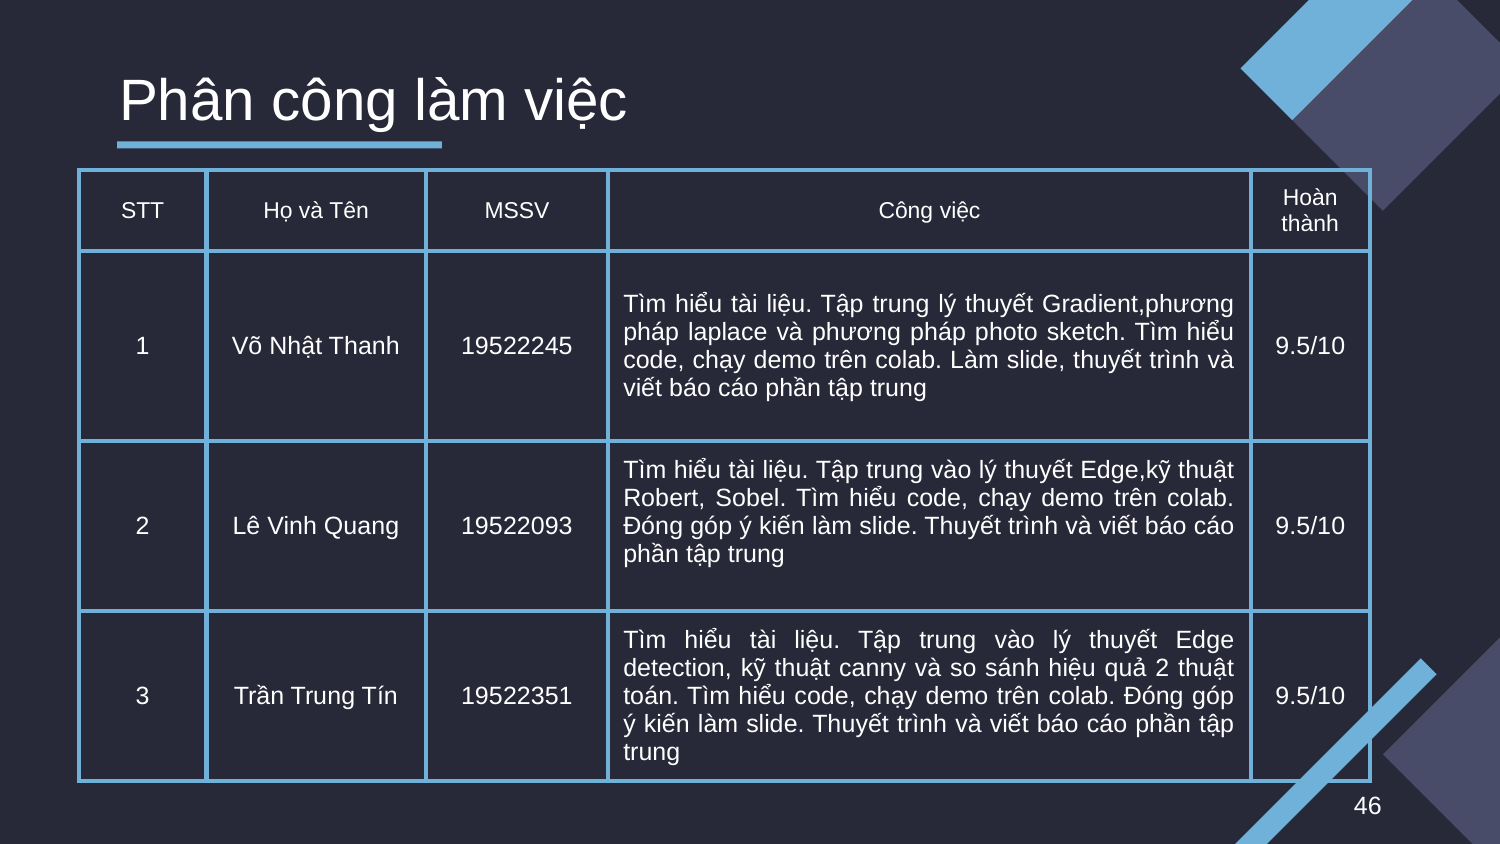

# Phân công làm việc
| STT | Họ và Tên | MSSV | Công việc | Hoàn thành |
| --- | --- | --- | --- | --- |
| 1 | Võ Nhật Thanh | 19522245 | Tìm hiểu tài liệu. Tập trung lý thuyết Gradient,phương pháp laplace và phương pháp photo sketch. Tìm hiểu code, chạy demo trên colab. Làm slide, thuyết trình và viết báo cáo phần tập trung | 9.5/10 |
| 2 | Lê Vinh Quang | 19522093 | Tìm hiểu tài liệu. Tập trung vào lý thuyết Edge,kỹ thuật Robert, Sobel. Tìm hiểu code, chạy demo trên colab. Đóng góp ý kiến làm slide. Thuyết trình và viết báo cáo phần tập trung | 9.5/10 |
| 3 | Trần Trung Tín | 19522351 | Tìm hiểu tài liệu. Tập trung vào lý thuyết Edge detection, kỹ thuật canny và so sánh hiệu quả 2 thuật toán. Tìm hiểu code, chạy demo trên colab. Đóng góp ý kiến làm slide. Thuyết trình và viết báo cáo phần tập trung | 9.5/10 |
46